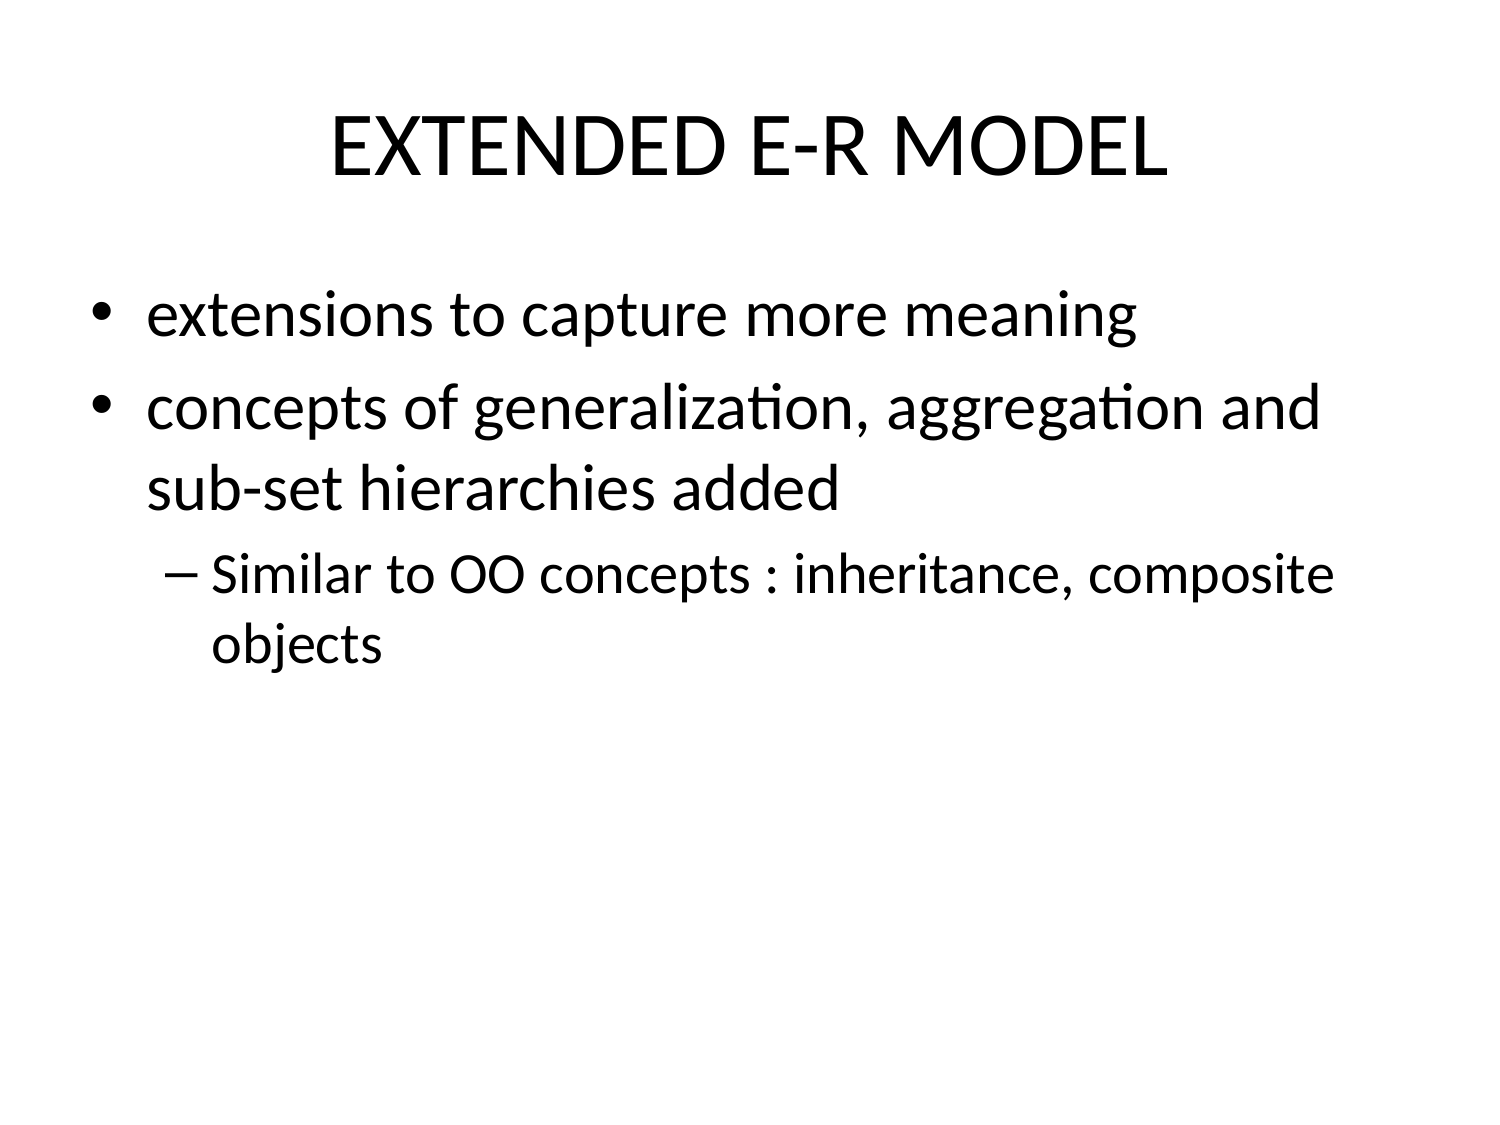

# EXTENDED E-R MODEL
extensions to capture more meaning
concepts of generalization, aggregation and sub-set hierarchies added
Similar to OO concepts : inheritance, composite objects